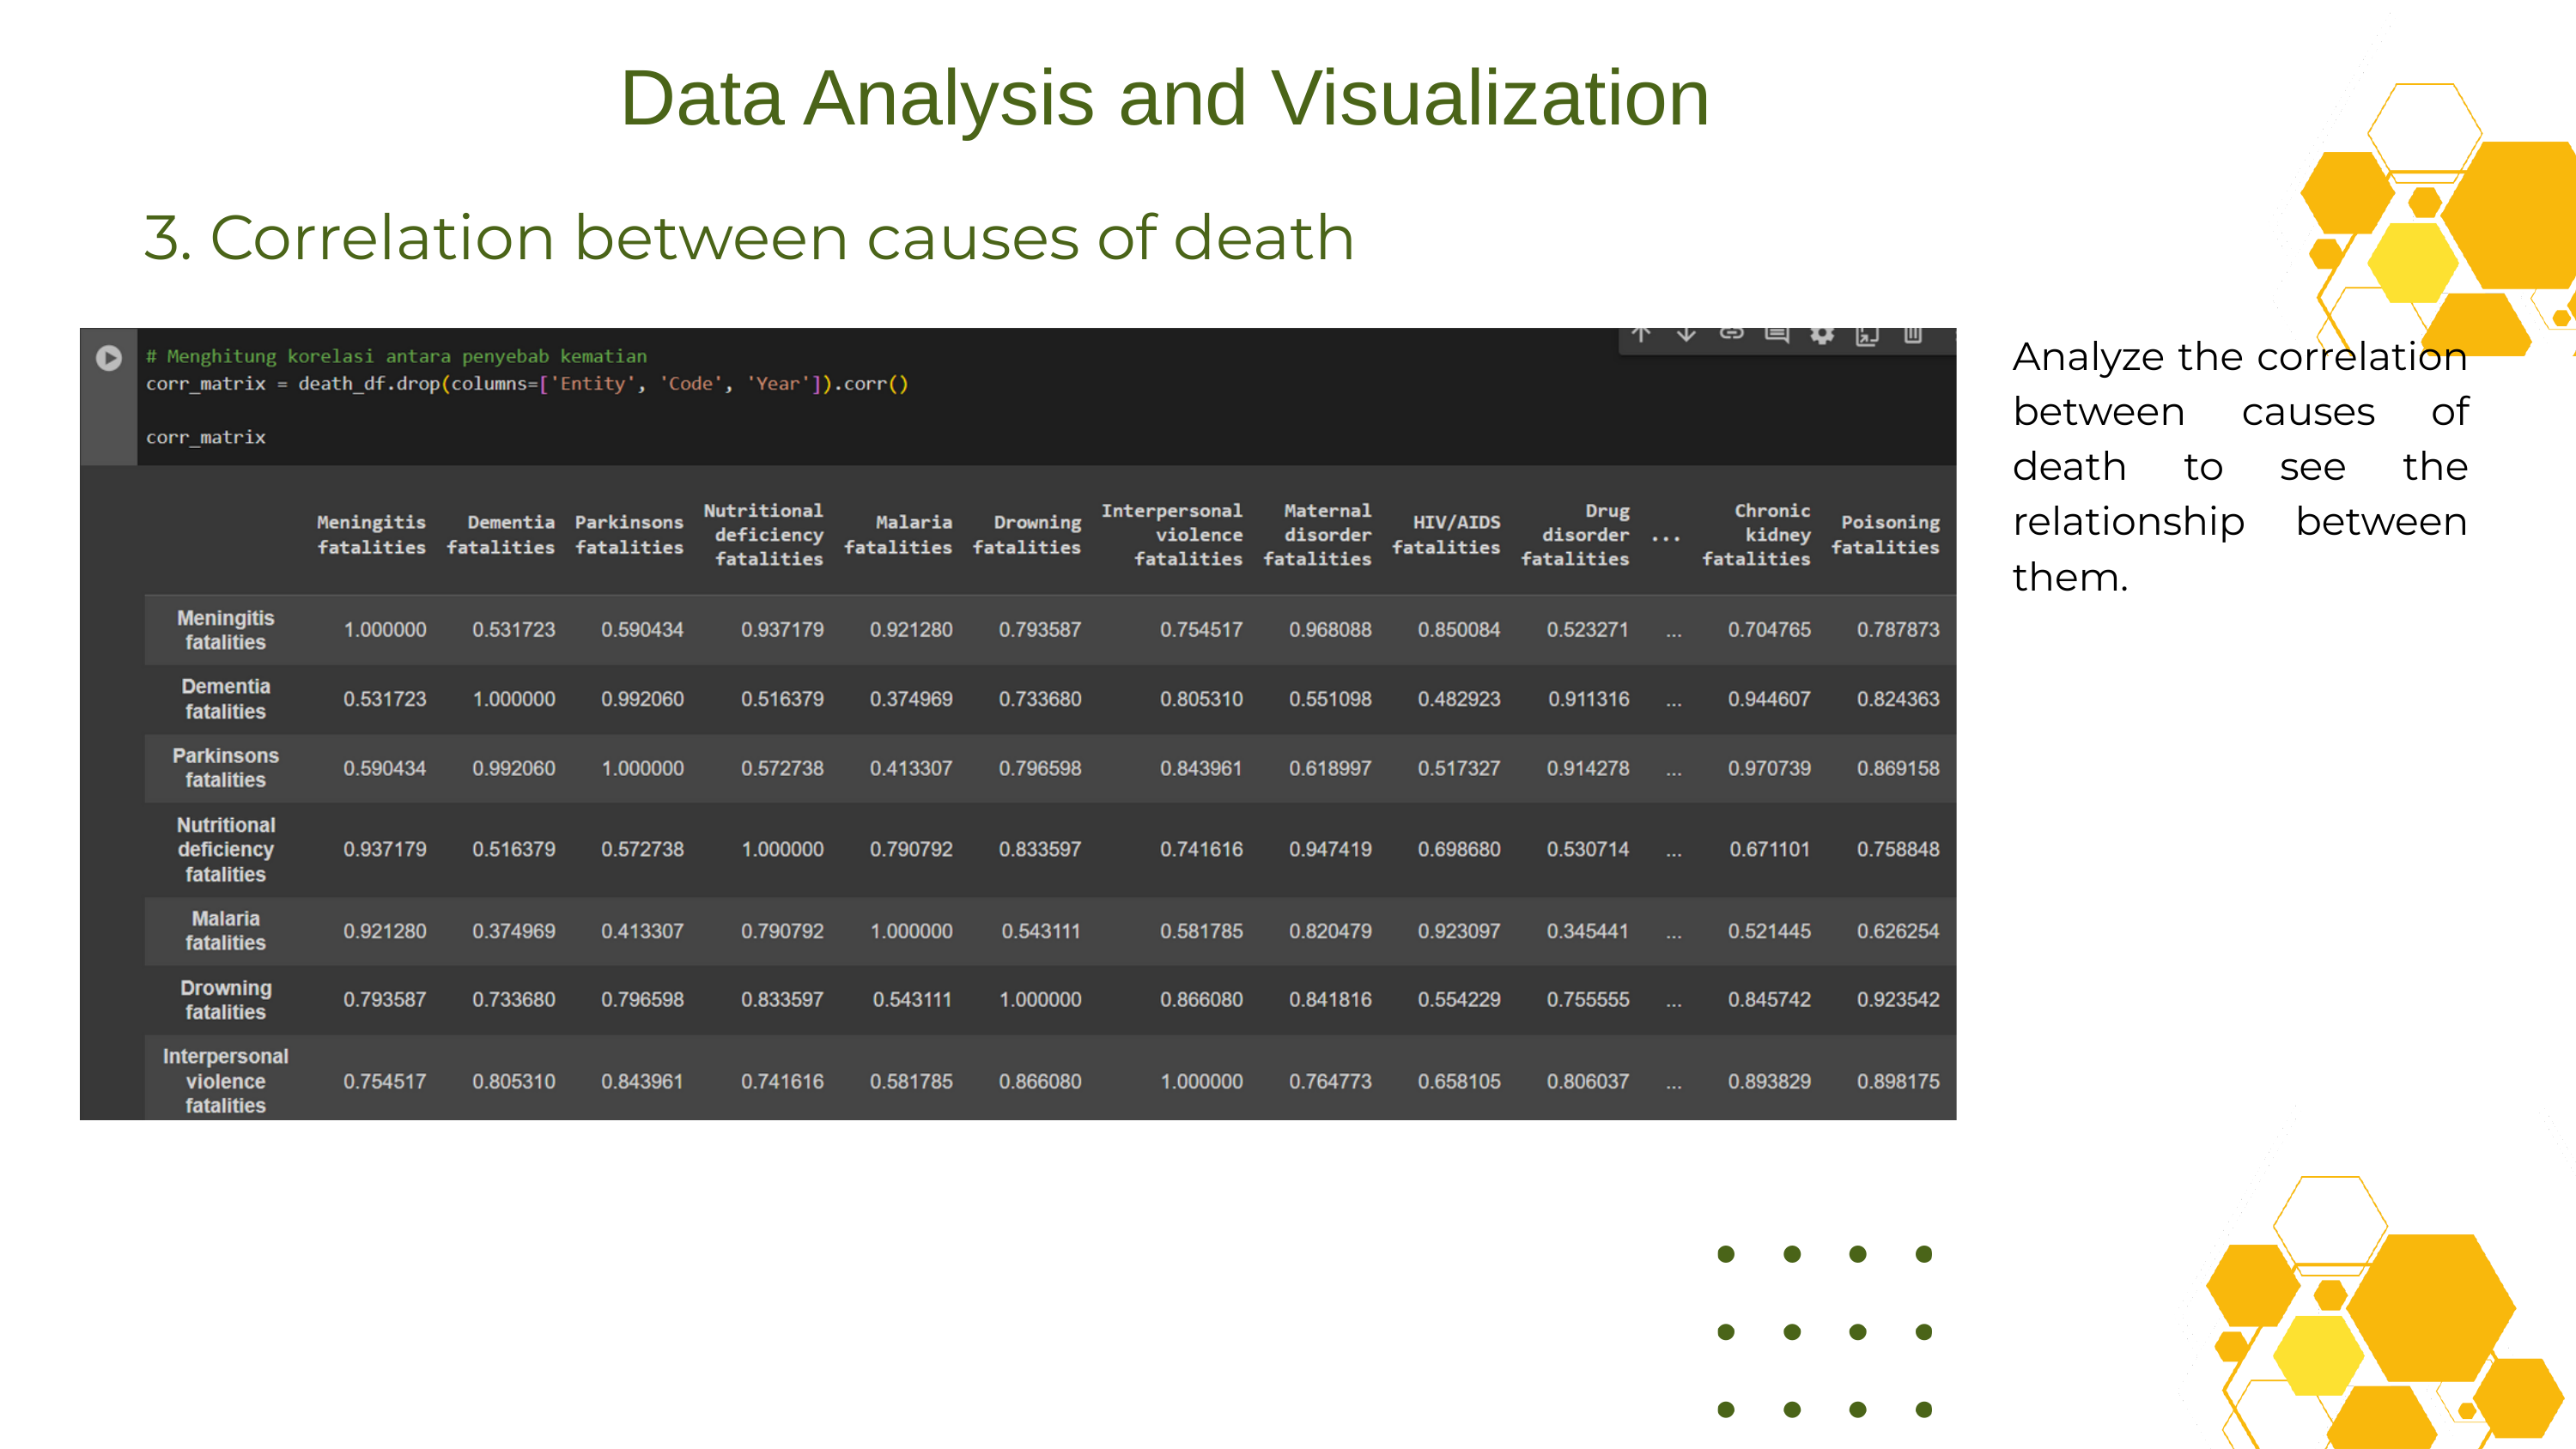

Data Analysis and Visualization
3. Correlation between causes of death
Analyze the correlation between causes of death to see the relationship between them.